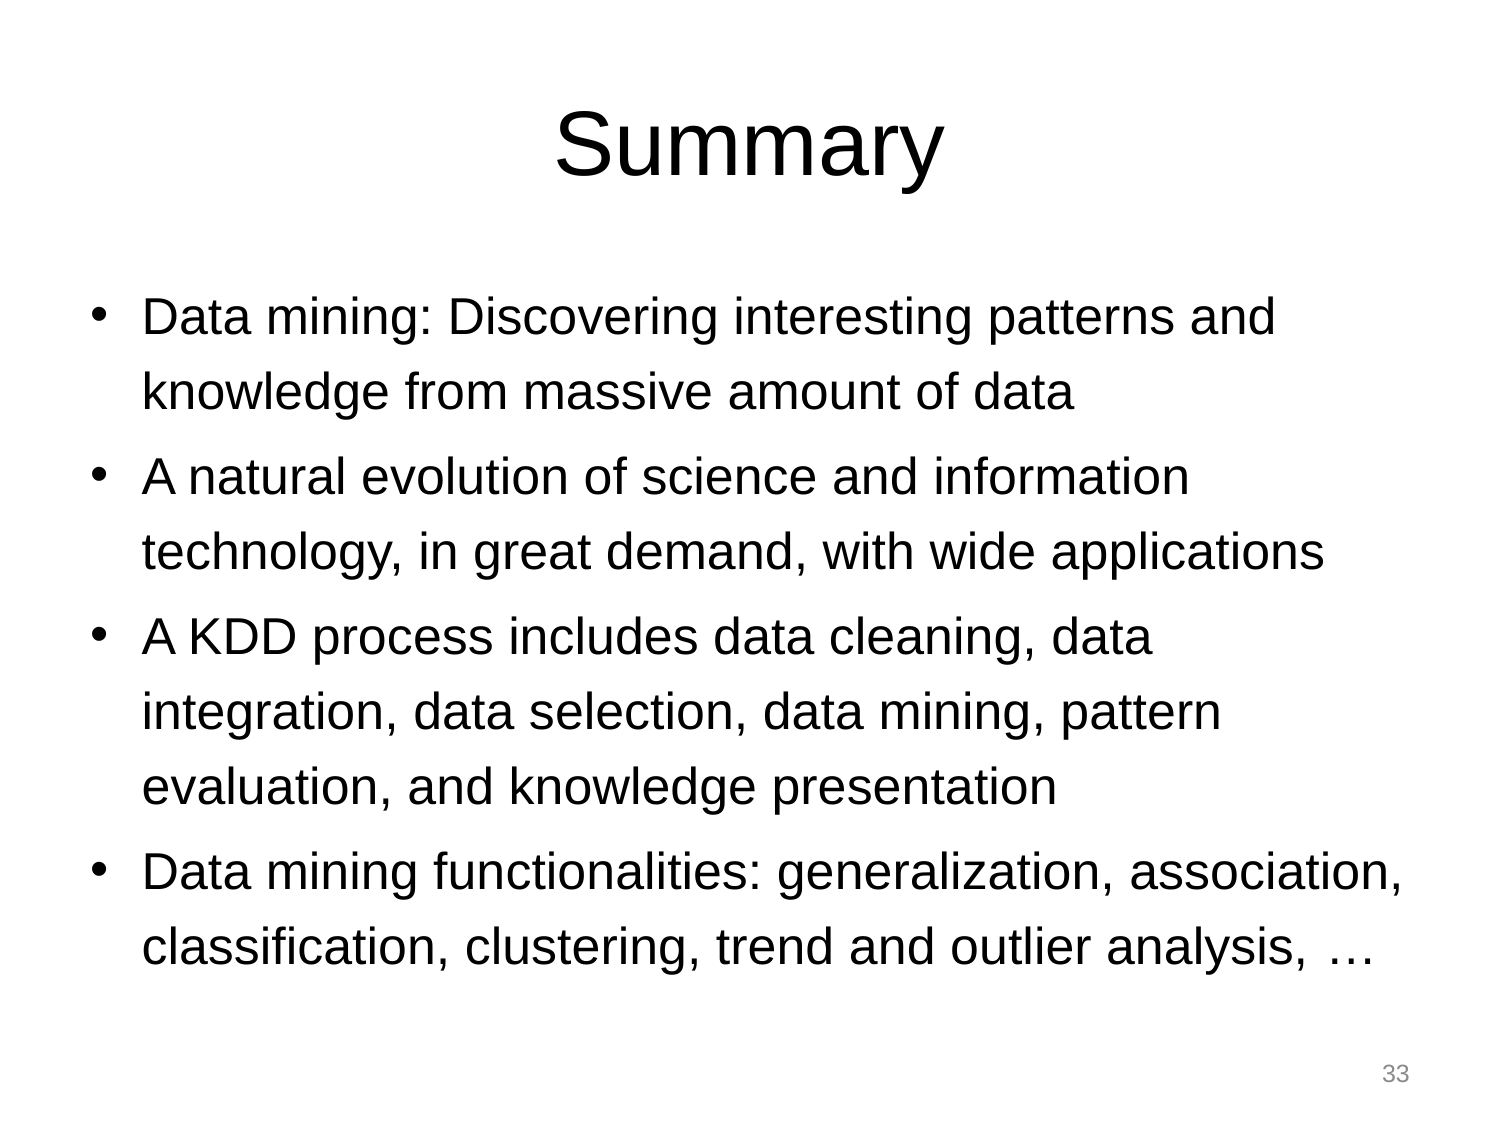

# Summary
Data mining: Discovering interesting patterns and knowledge from massive amount of data
A natural evolution of science and information technology, in great demand, with wide applications
A KDD process includes data cleaning, data integration, data selection, data mining, pattern evaluation, and knowledge presentation
Data mining functionalities: generalization, association, classification, clustering, trend and outlier analysis, …
33